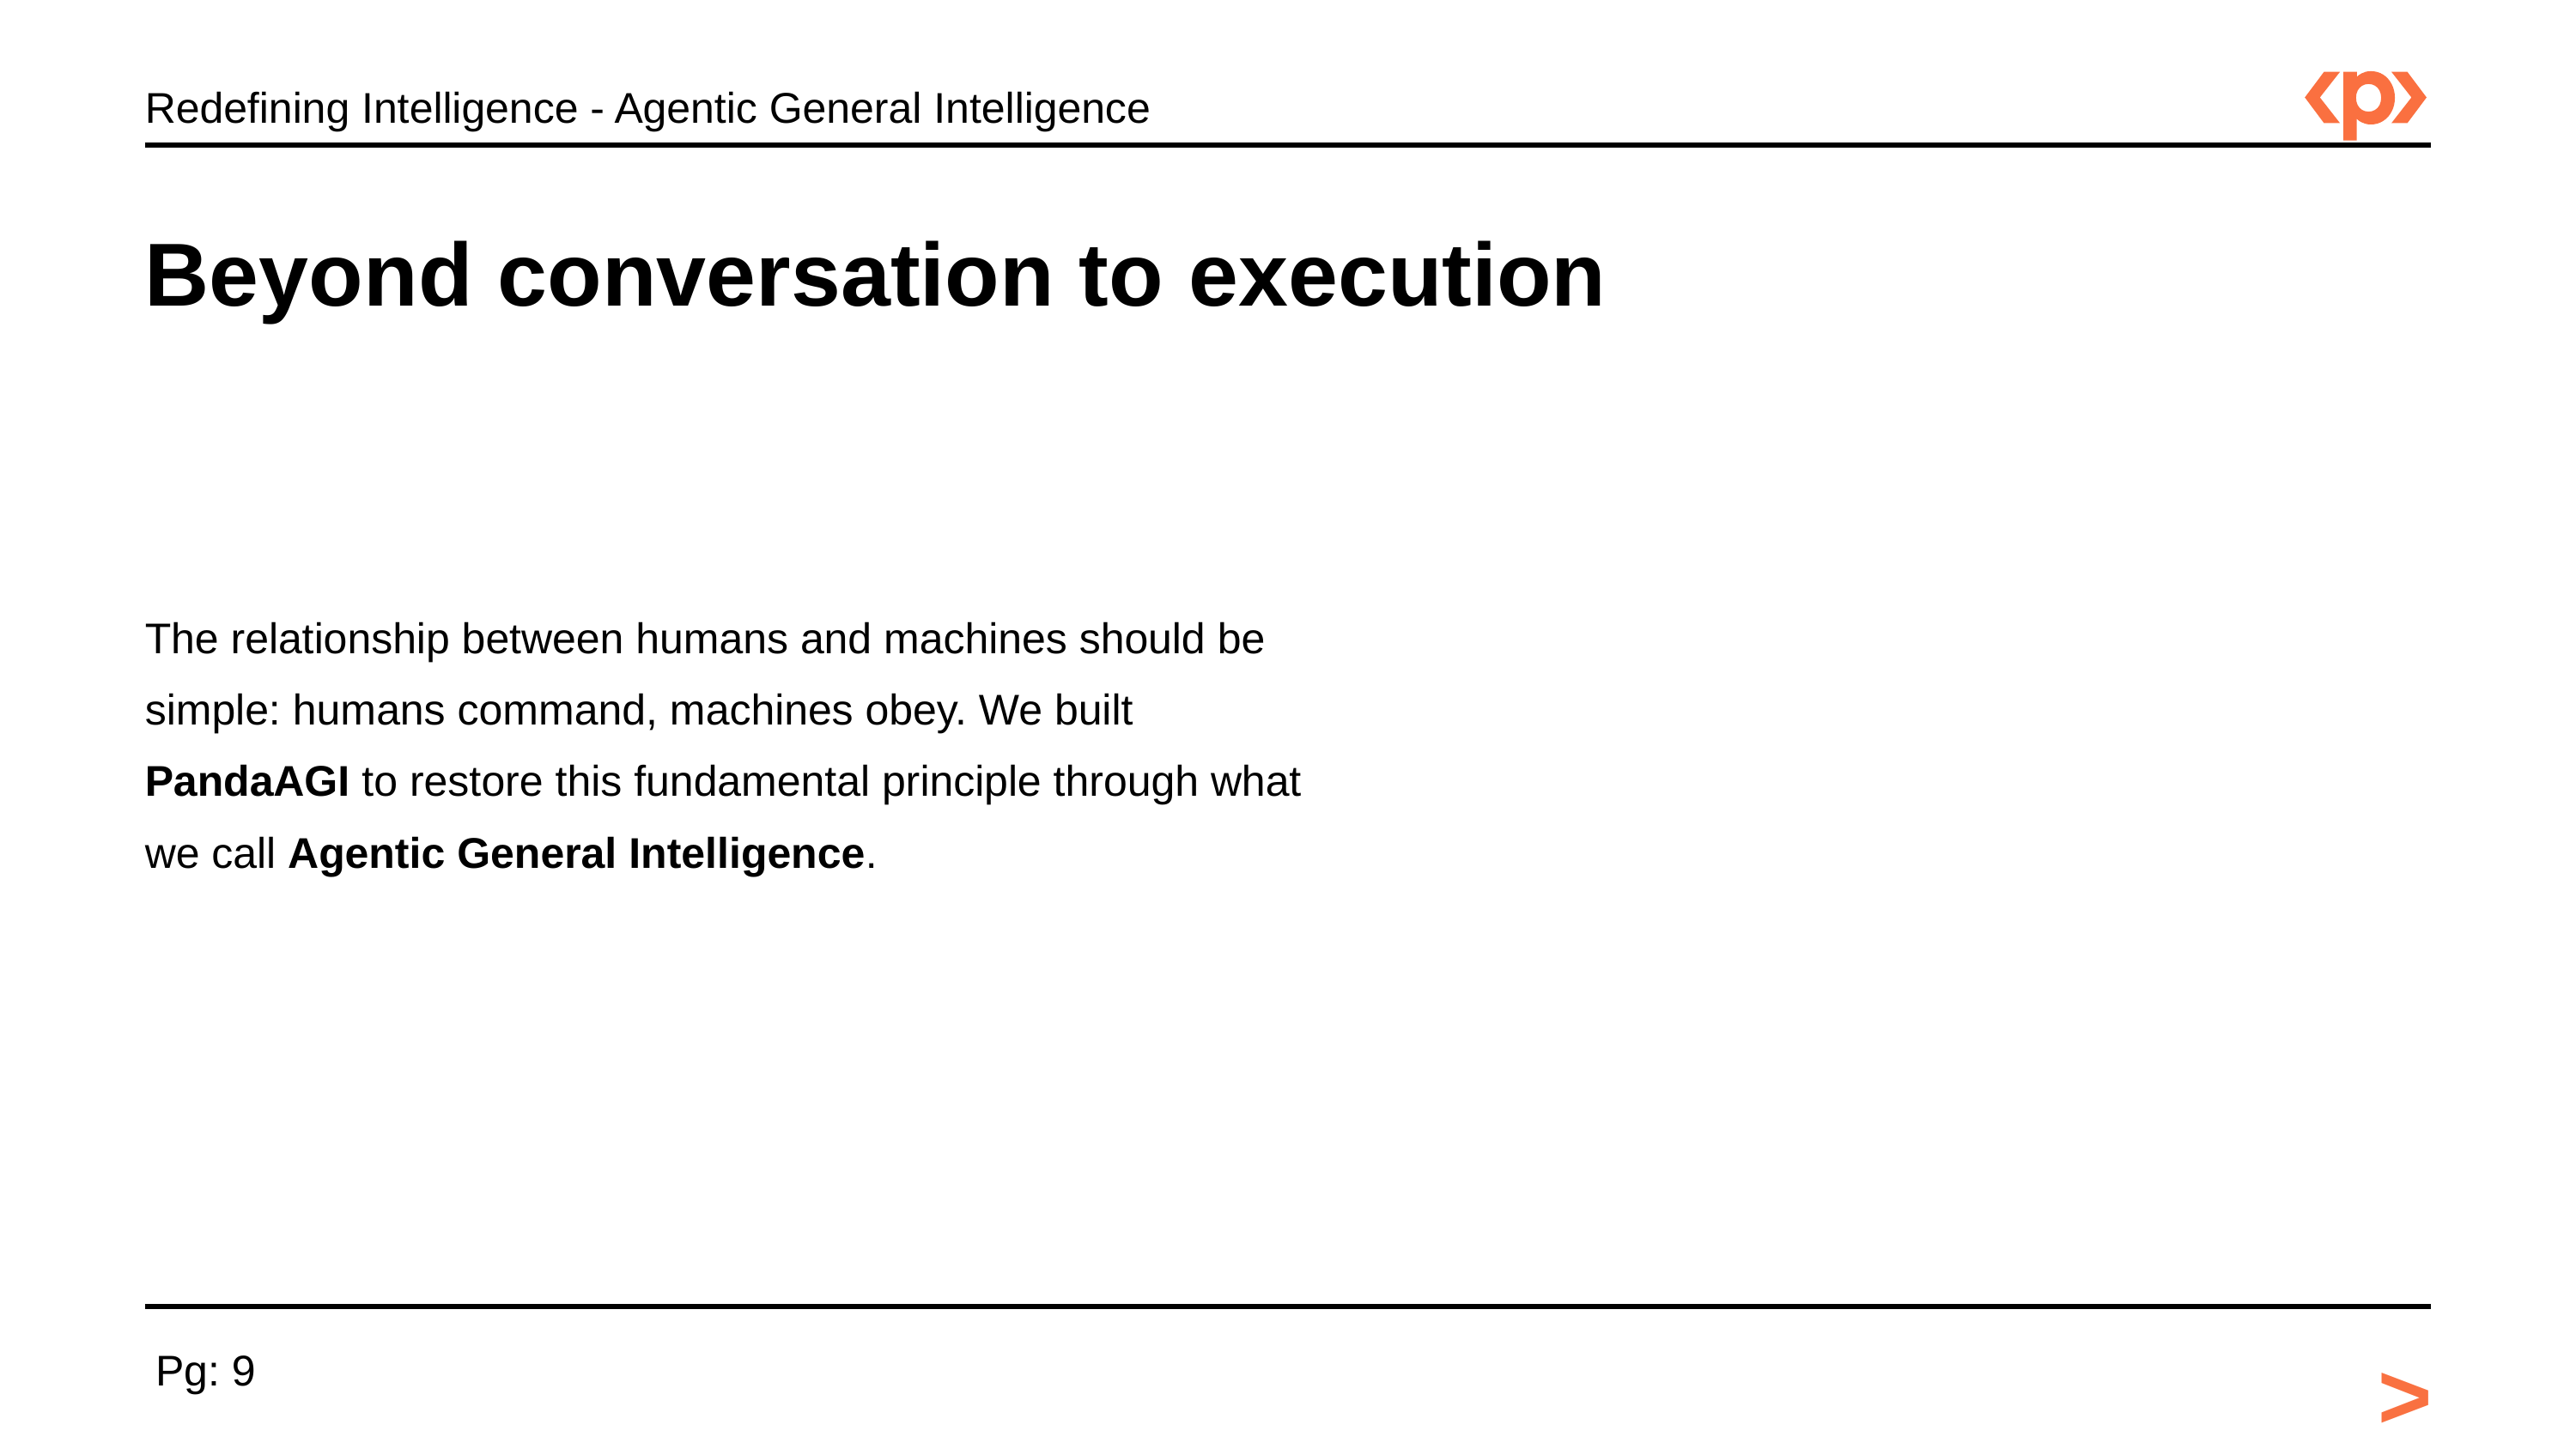

Redefining Intelligence - Agentic General Intelligence

Beyond conversation to execution
The relationship between humans and machines should be simple: humans command, machines obey. We built PandaAGI to restore this fundamental principle through what we call Agentic General Intelligence.
>
Pg: 9